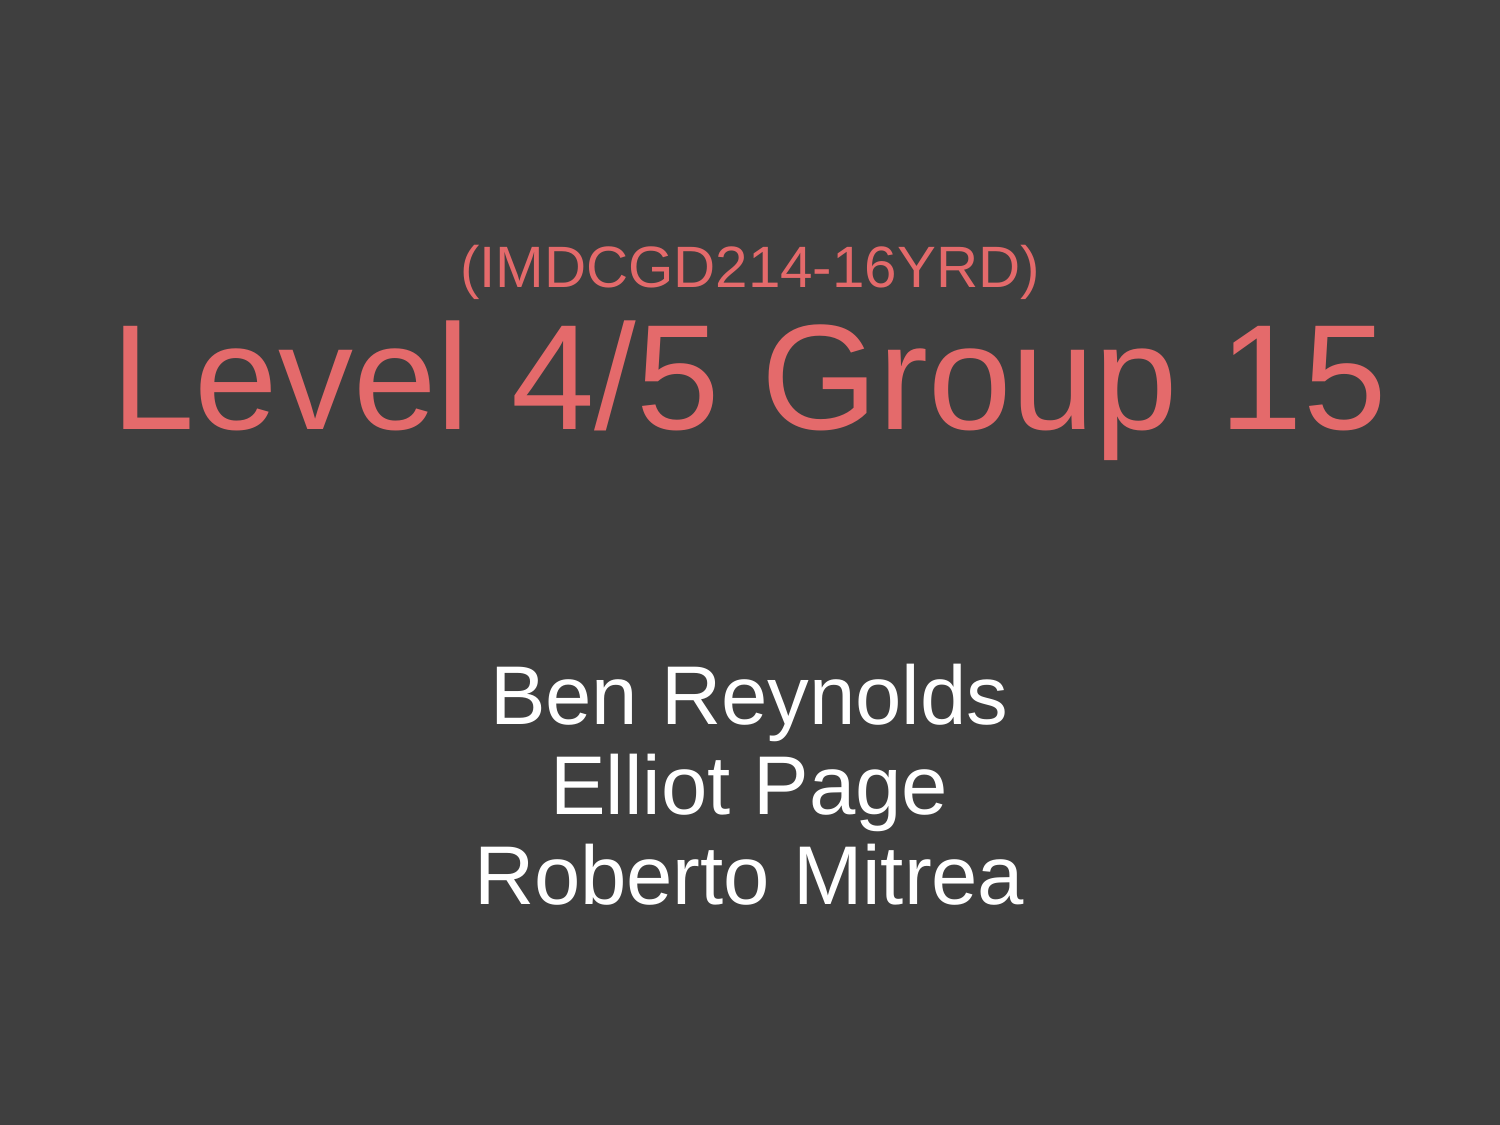

# (IMDCGD214-16YRD) Level 4/5 Group 15
Ben Reynolds
Elliot Page
Roberto Mitrea